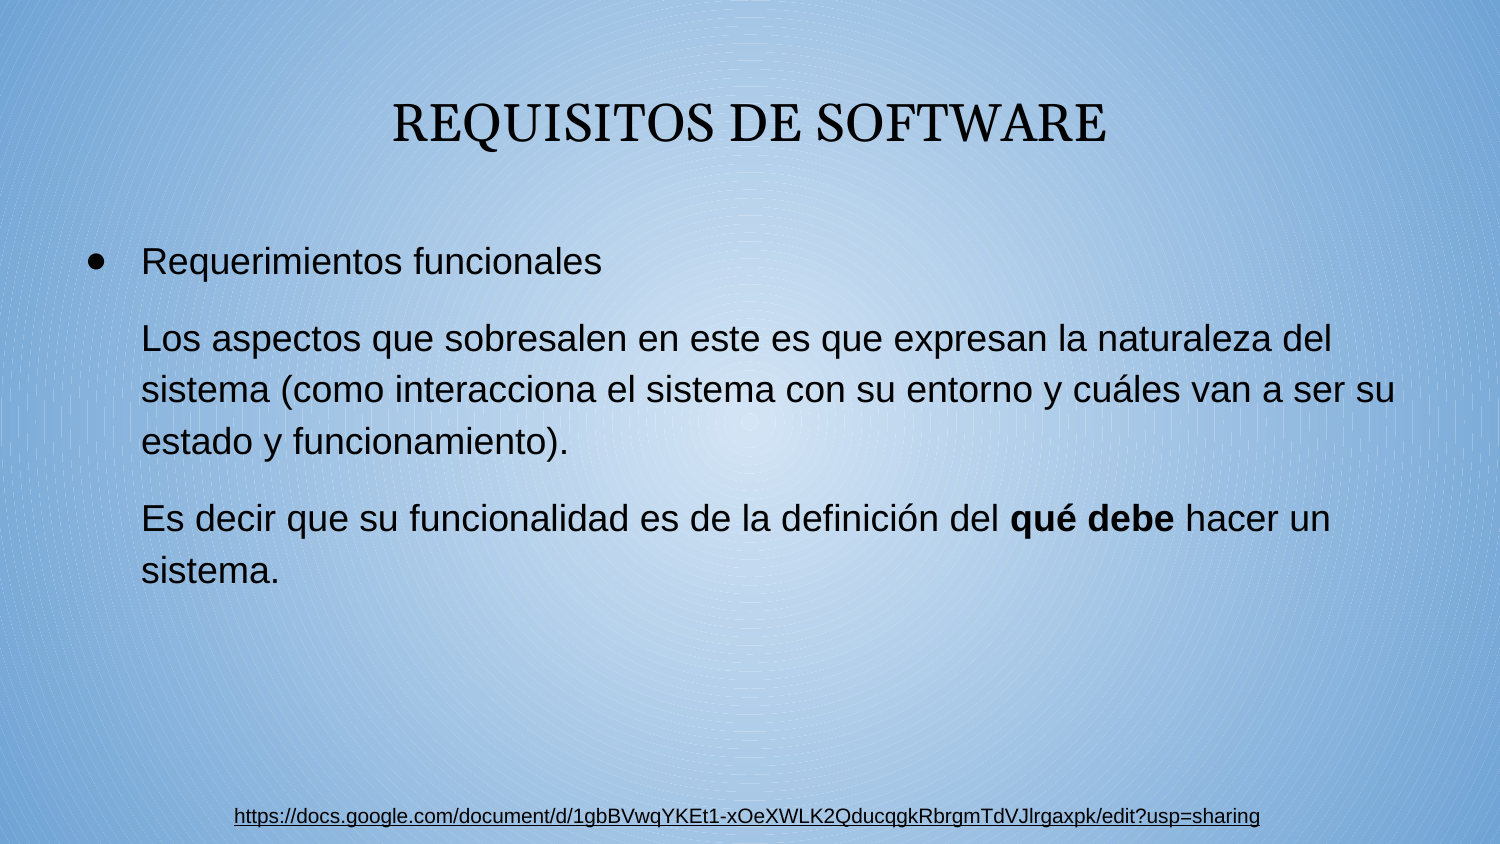

# REQUISITOS DE SOFTWARE
Requerimientos funcionales
Los aspectos que sobresalen en este es que expresan la naturaleza del sistema (como interacciona el sistema con su entorno y cuáles van a ser su estado y funcionamiento).
Es decir que su funcionalidad es de la definición del qué debe hacer un sistema.
https://docs.google.com/document/d/1gbBVwqYKEt1-xOeXWLK2QducqgkRbrgmTdVJlrgaxpk/edit?usp=sharing